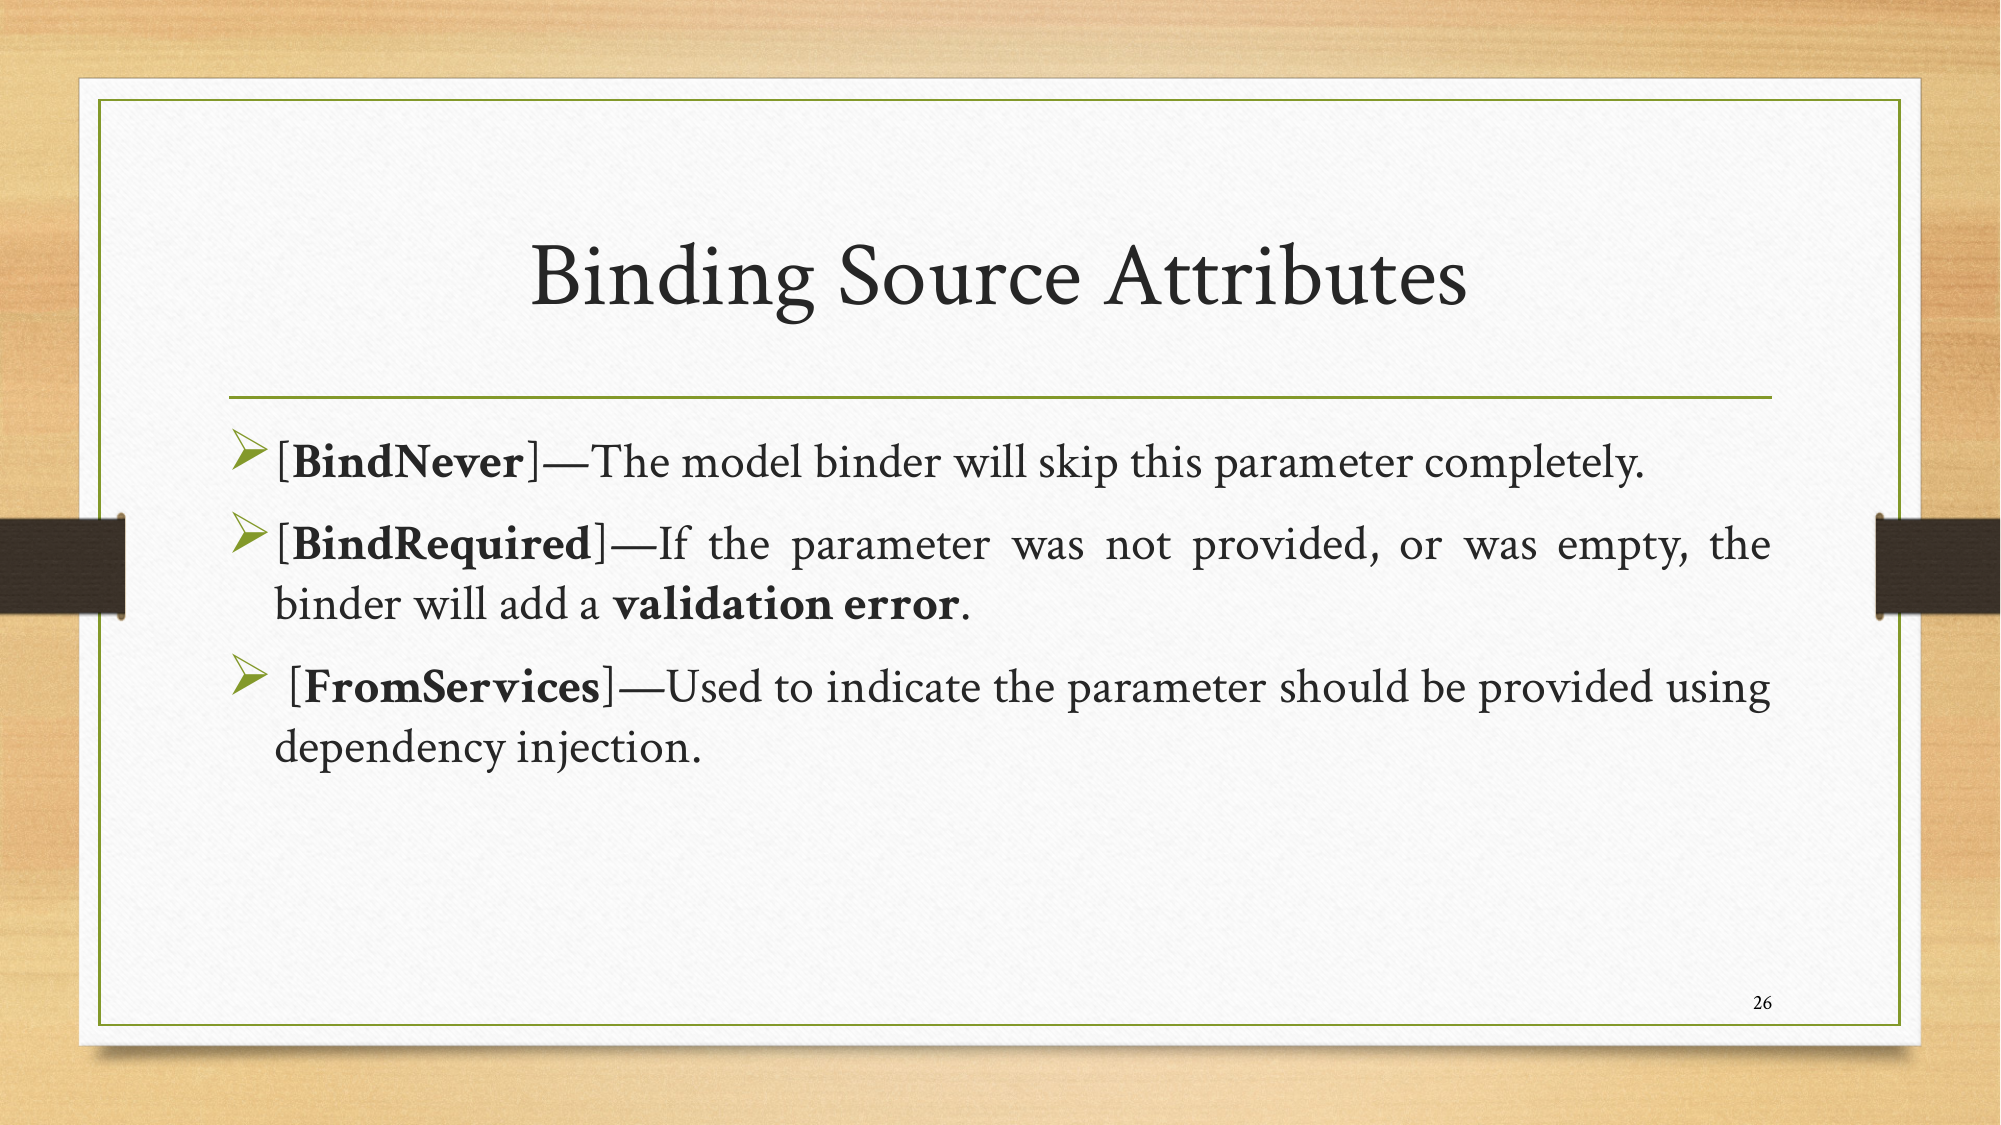

# Binding Source Attributes
[BindNever]—The model binder will skip this parameter completely.
[BindRequired]—If the parameter was not provided, or was empty, the binder will add a validation error.
 [FromServices]—Used to indicate the parameter should be provided using dependency injection.
26